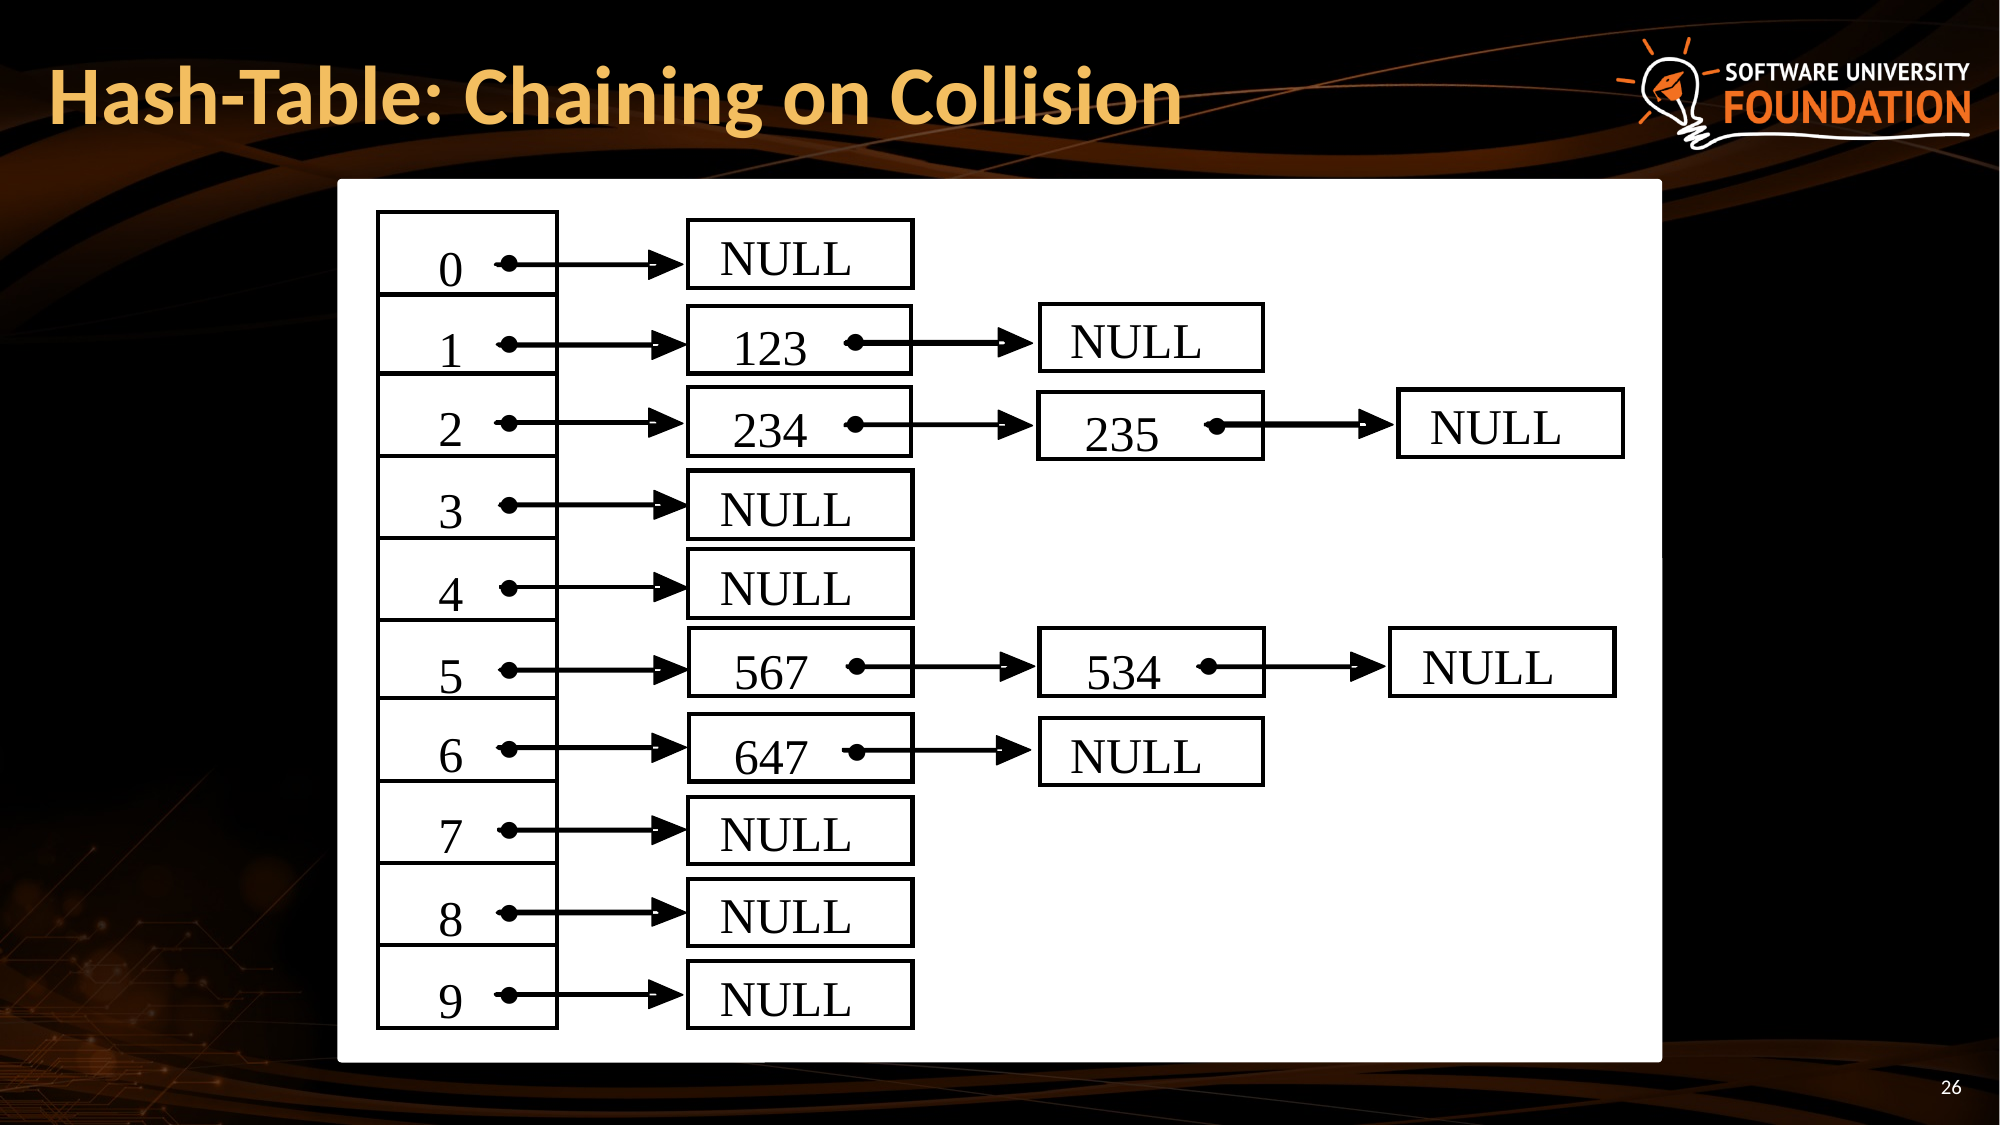

# Hash-Table: Chaining on Collision

NULL

•
0

NULL

•
•
123

1

•

•
•
NULL

2

234

235

•
NULL

3

NULL

•
4

•
•
NULL

•
567

534

5

•

•
6

NULL

647

•
NULL

7

•
NULL

8

•
NULL

9

26